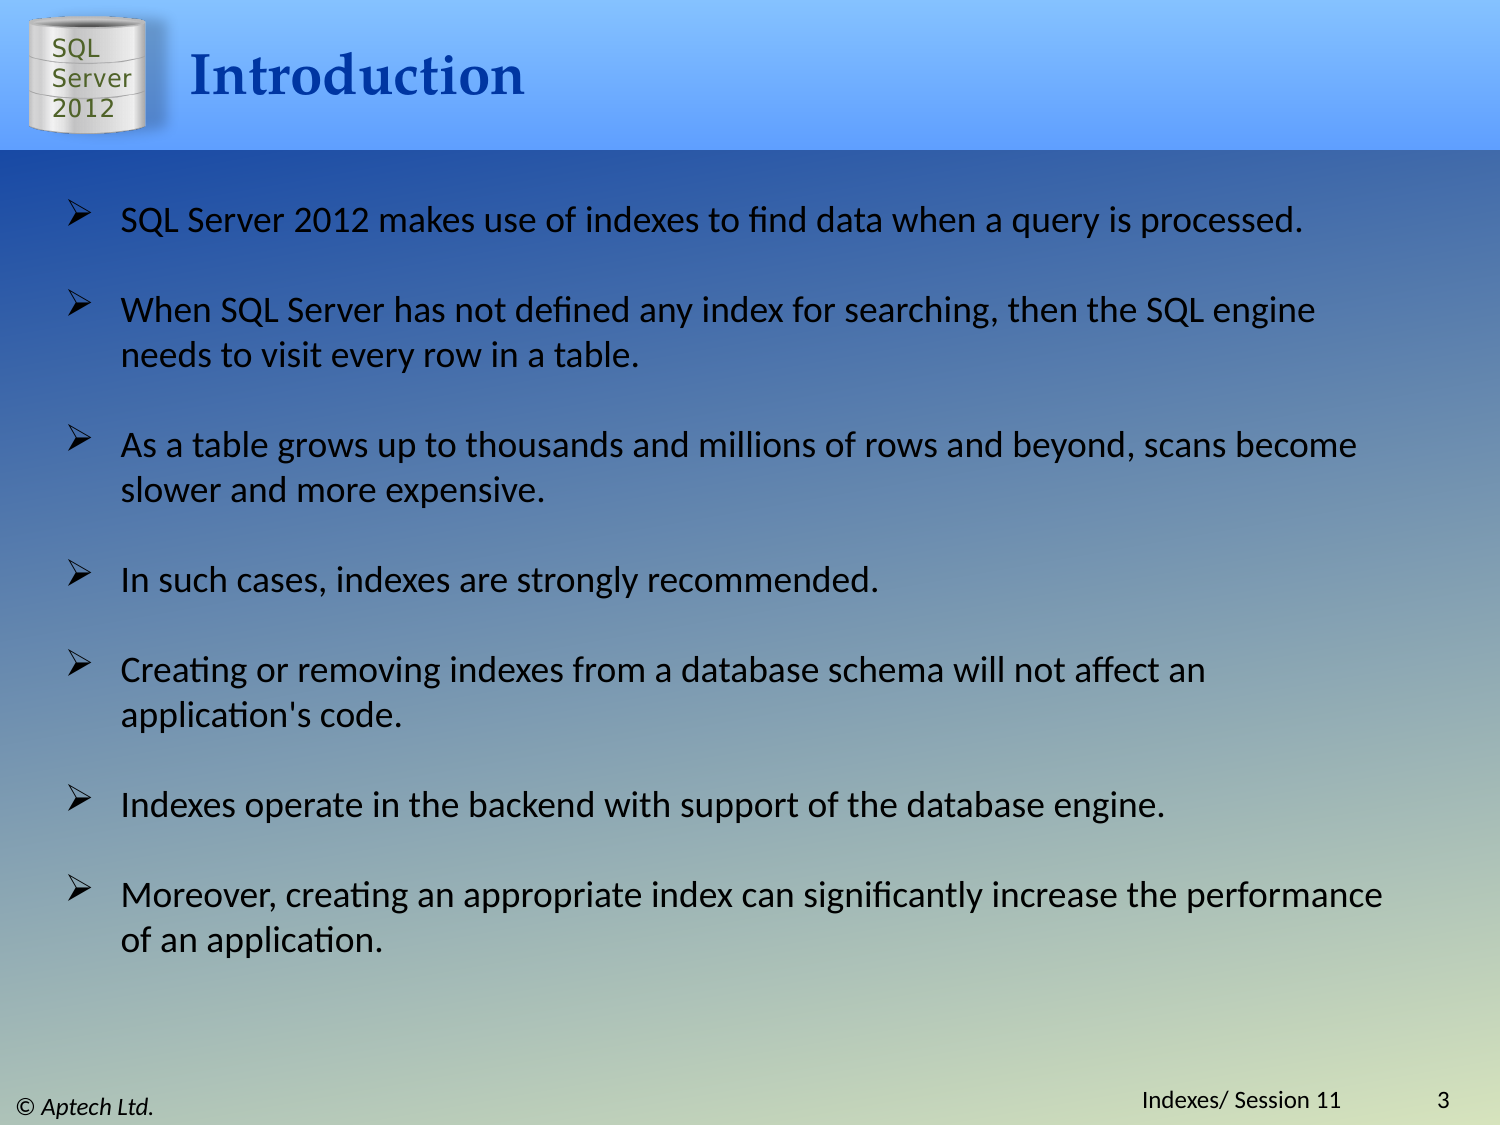

# Introduction
SQL Server 2012 makes use of indexes to find data when a query is processed.

When SQL Server has not defined any index for searching, then the SQL engine needs to visit every row in a table.

As a table grows up to thousands and millions of rows and beyond, scans become slower and more expensive.

In such cases, indexes are strongly recommended.

Creating or removing indexes from a database schema will not affect an application's code.

Indexes operate in the backend with support of the database engine.

Moreover, creating an appropriate index can significantly increase the performance of an application.
Indexes/ Session 11
3